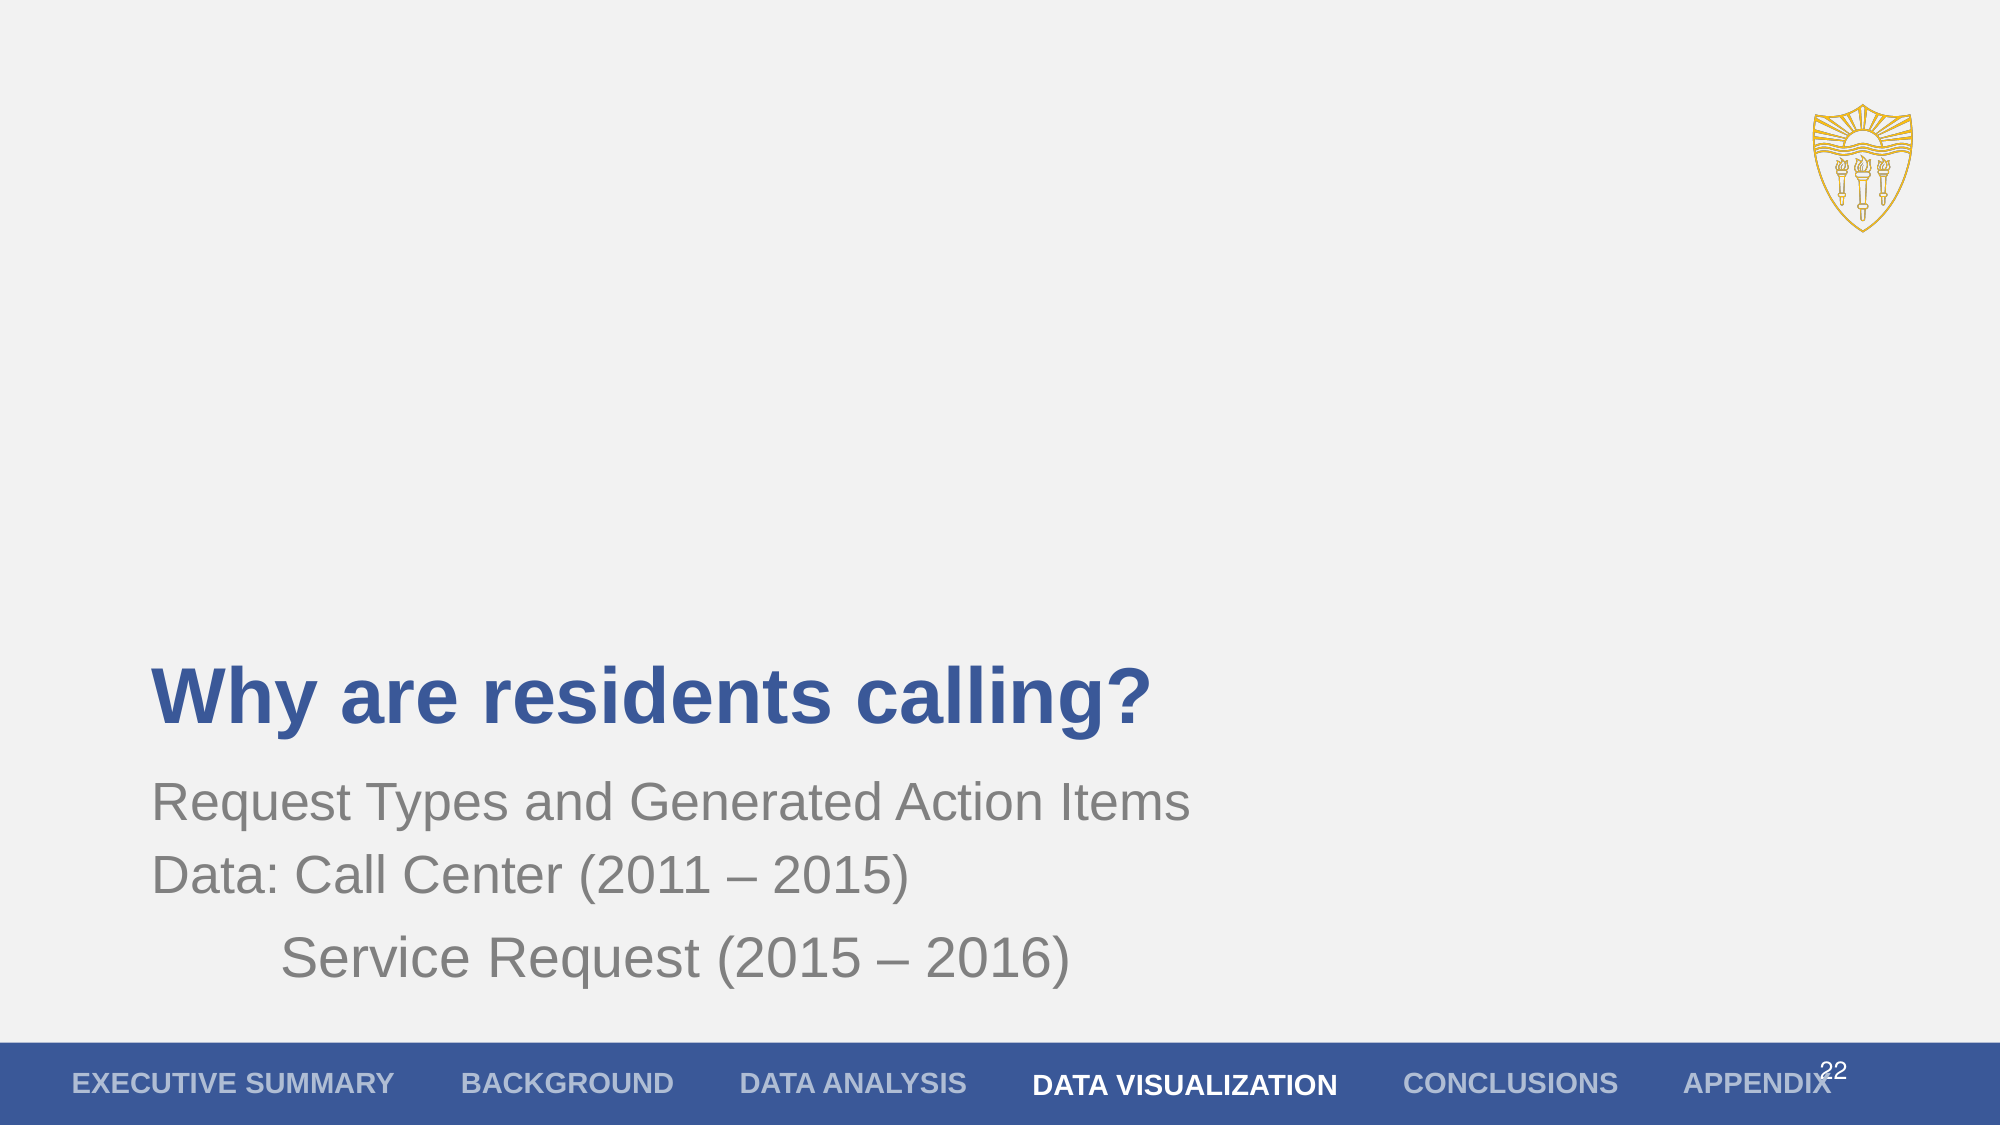

# Why are residents calling?
Request Types and Generated Action Items
Data: Call Center (2011 – 2015)
	Service Request (2015 – 2016)

22
APPENDIX
CONCLUSIONS
BACKGROUND
EXECUTIVE SUMMARY
DATA ANALYSIS
DATA VISUALIZATION